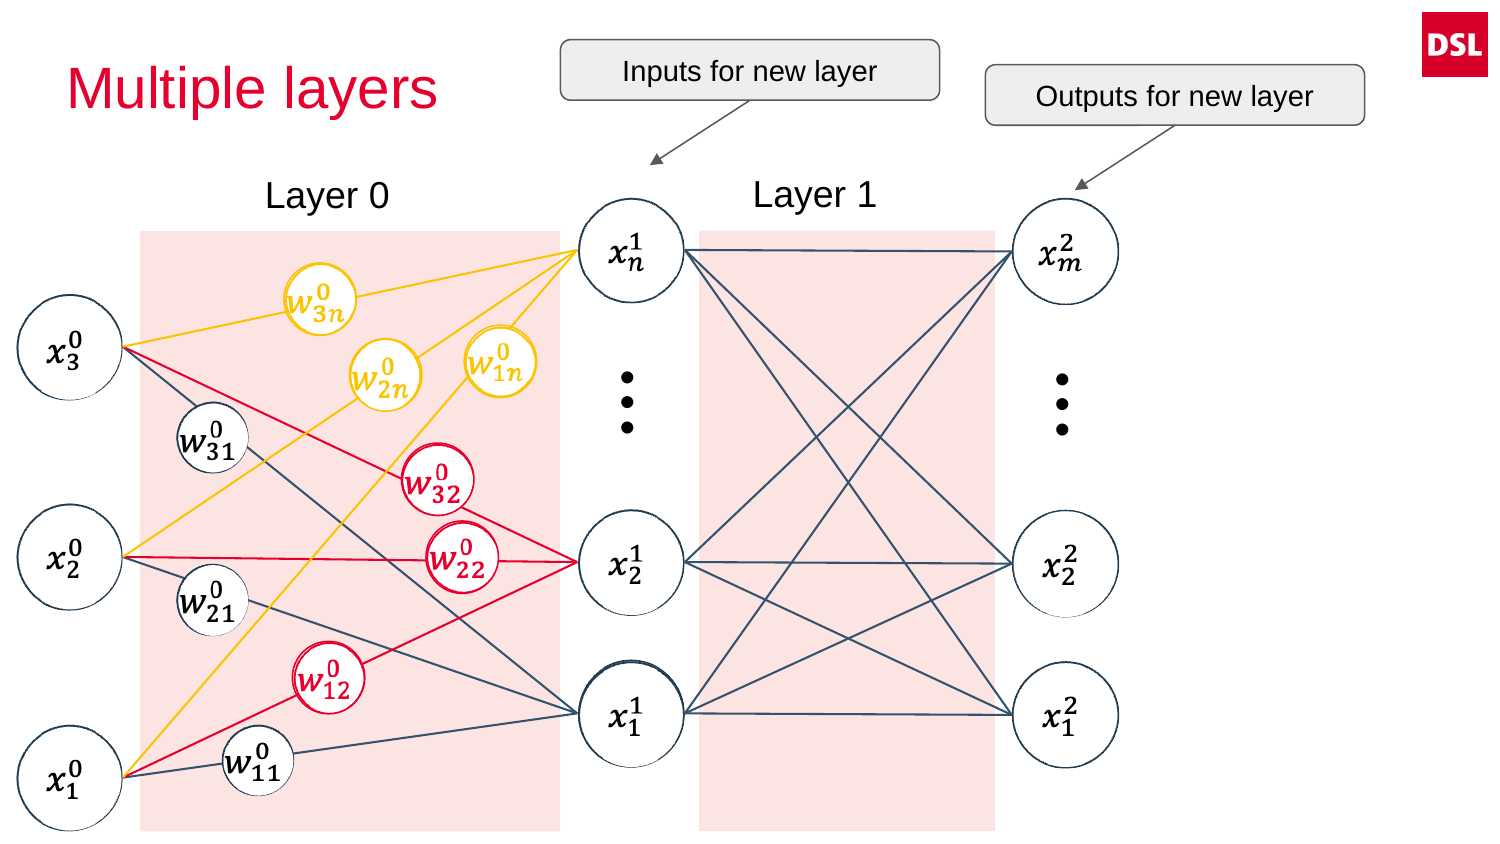

# Multiple layers
Inputs for new layer
Outputs for new layer
Layer 1
Layer 0

…

…